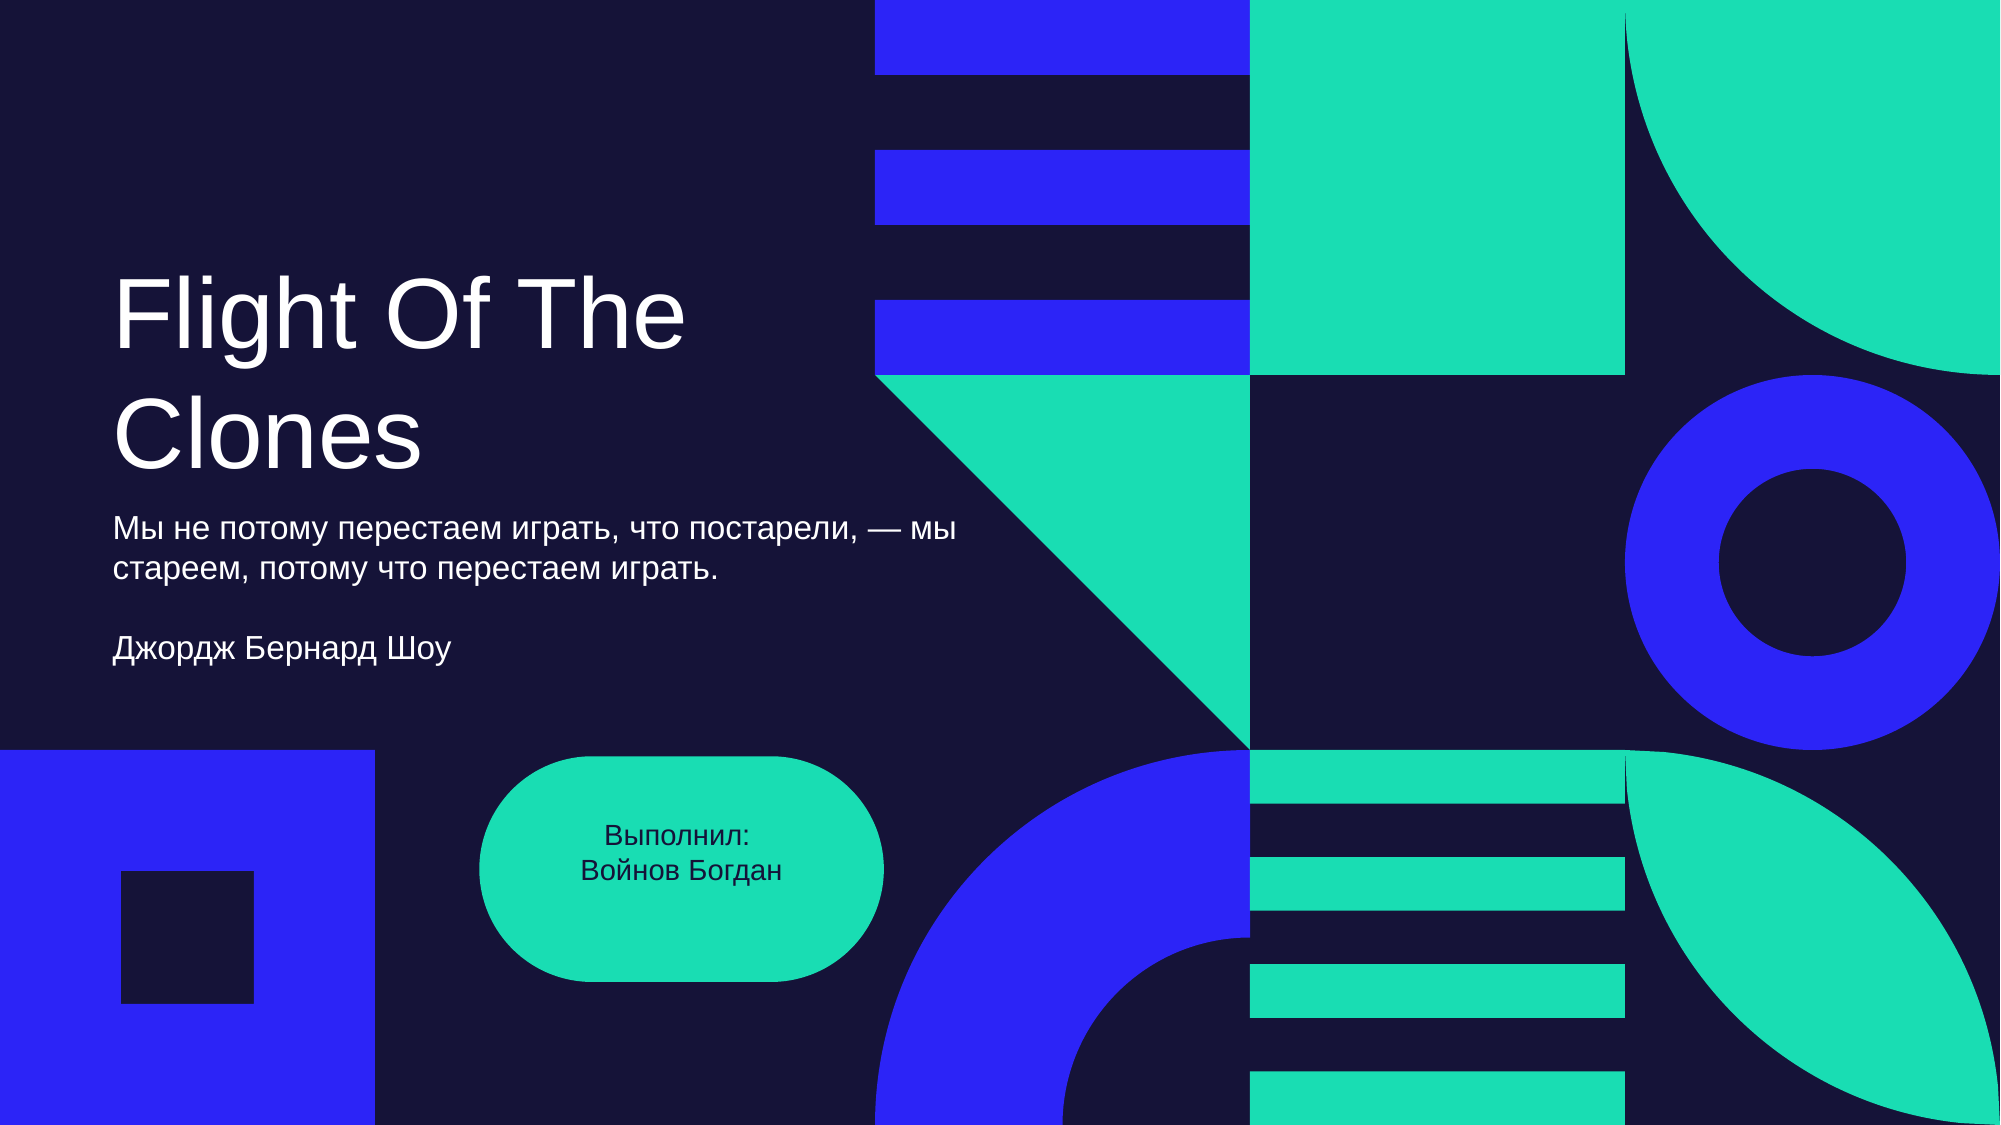

Flight Of The Clones
Мы не потому перестаем играть, что постарели, — мы стареем, потому что перестаем играть.

Джордж Бернард Шоу
Выполнил:
Войнов Богдан